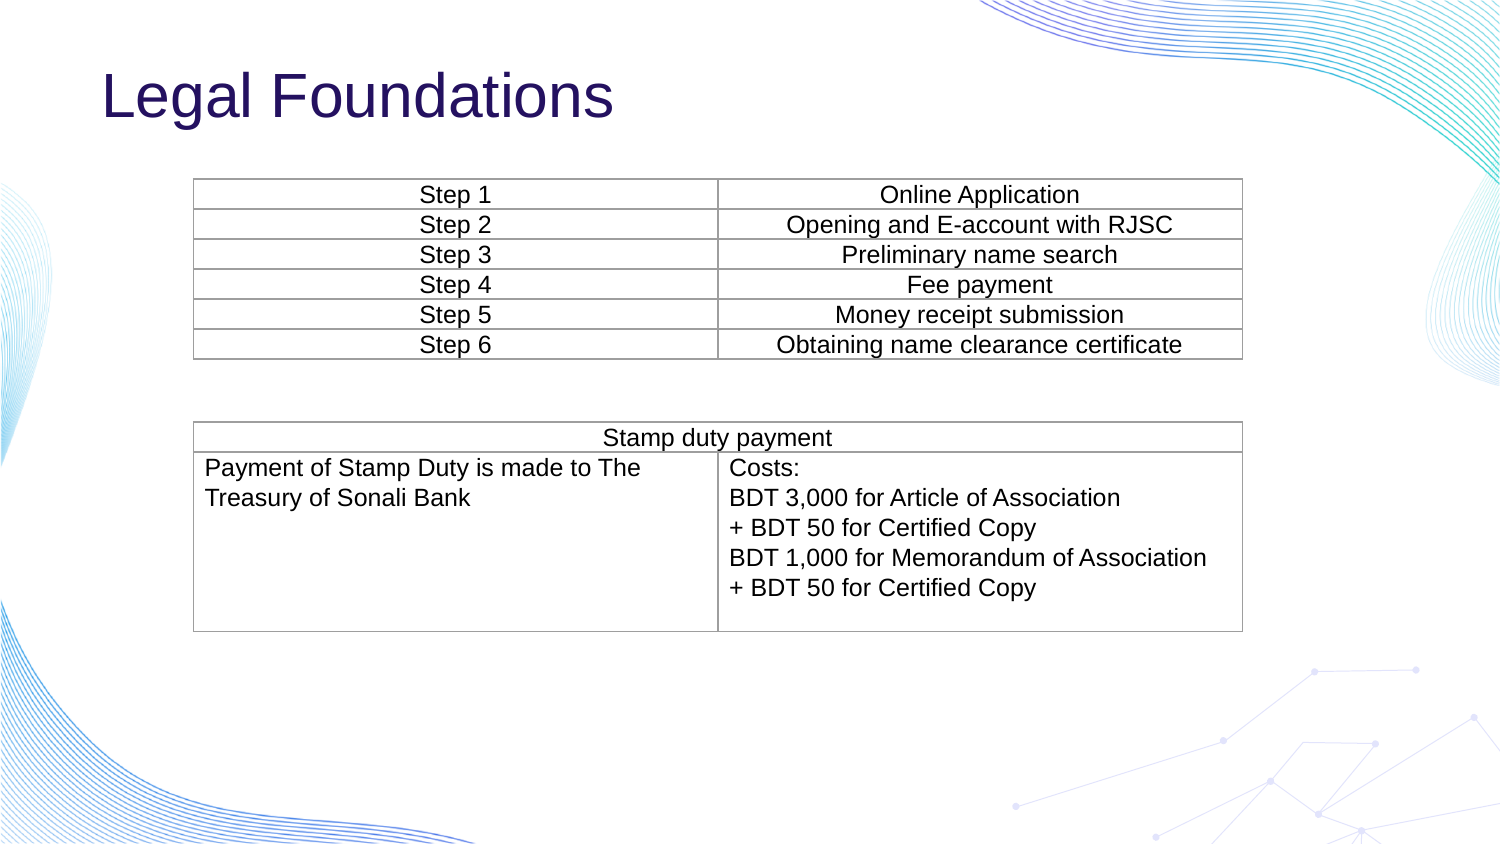

# Legal Foundations
| Step 1 | Online Application |
| --- | --- |
| Step 2 | Opening and E-account with RJSC |
| Step 3 | Preliminary name search |
| Step 4 | Fee payment |
| Step 5 | Money receipt submission |
| Step 6 | Obtaining name clearance certificate |
| Stamp duty payment |  |
| --- | --- |
| Payment of Stamp Duty is made to The Treasury of Sonali Bank | Costs: BDT 3,000 for Article of Association + BDT 50 for Certified Copy BDT 1,000 for Memorandum of Association + BDT 50 for Certified Copy |